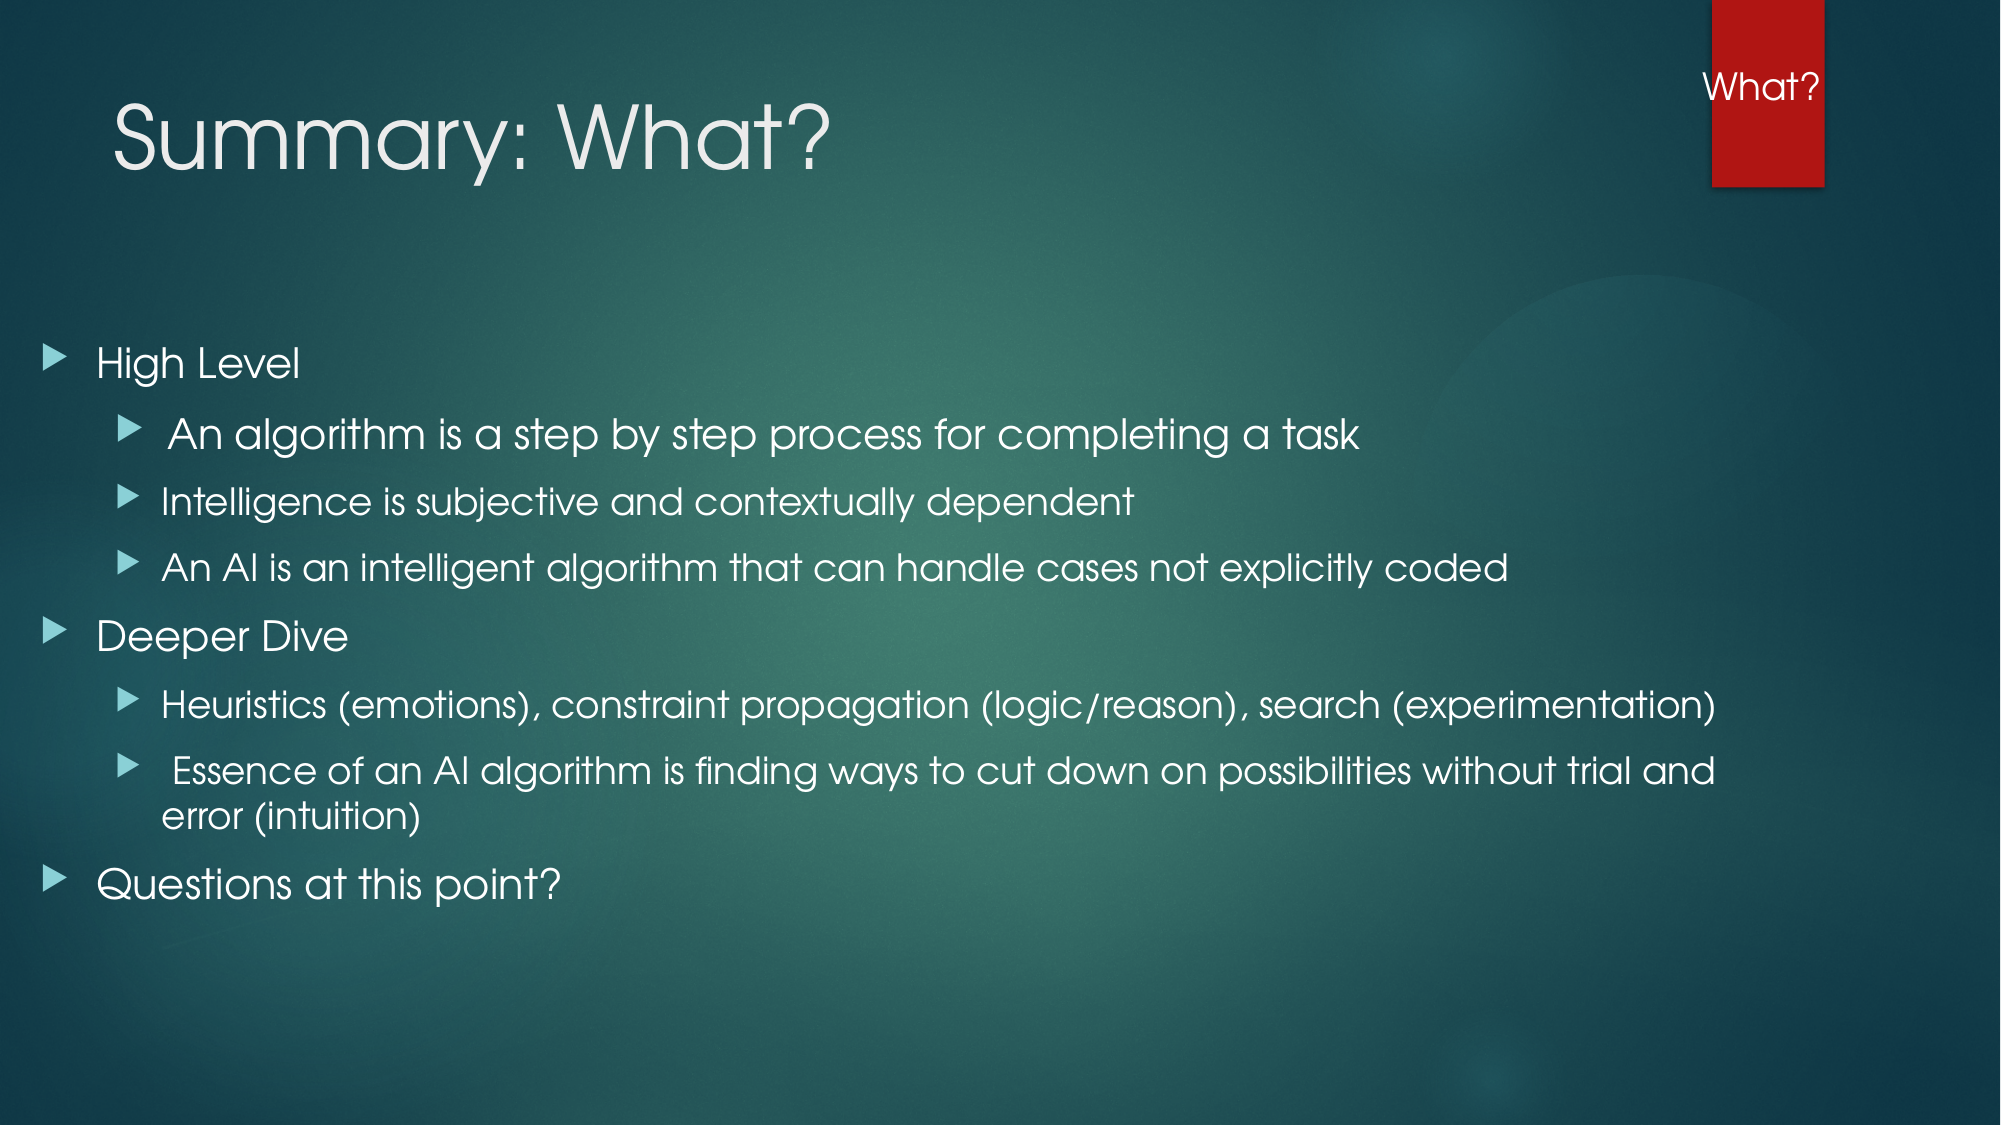

What?
# Summary: What?
High Level
An algorithm is a step by step process for completing a task
Intelligence is subjective and contextually dependent
An AI is an intelligent algorithm that can handle cases not explicitly coded
Deeper Dive
Heuristics (emotions), constraint propagation (logic/reason), search (experimentation)
 Essence of an AI algorithm is finding ways to cut down on possibilities without trial and error (intuition)
Questions at this point?